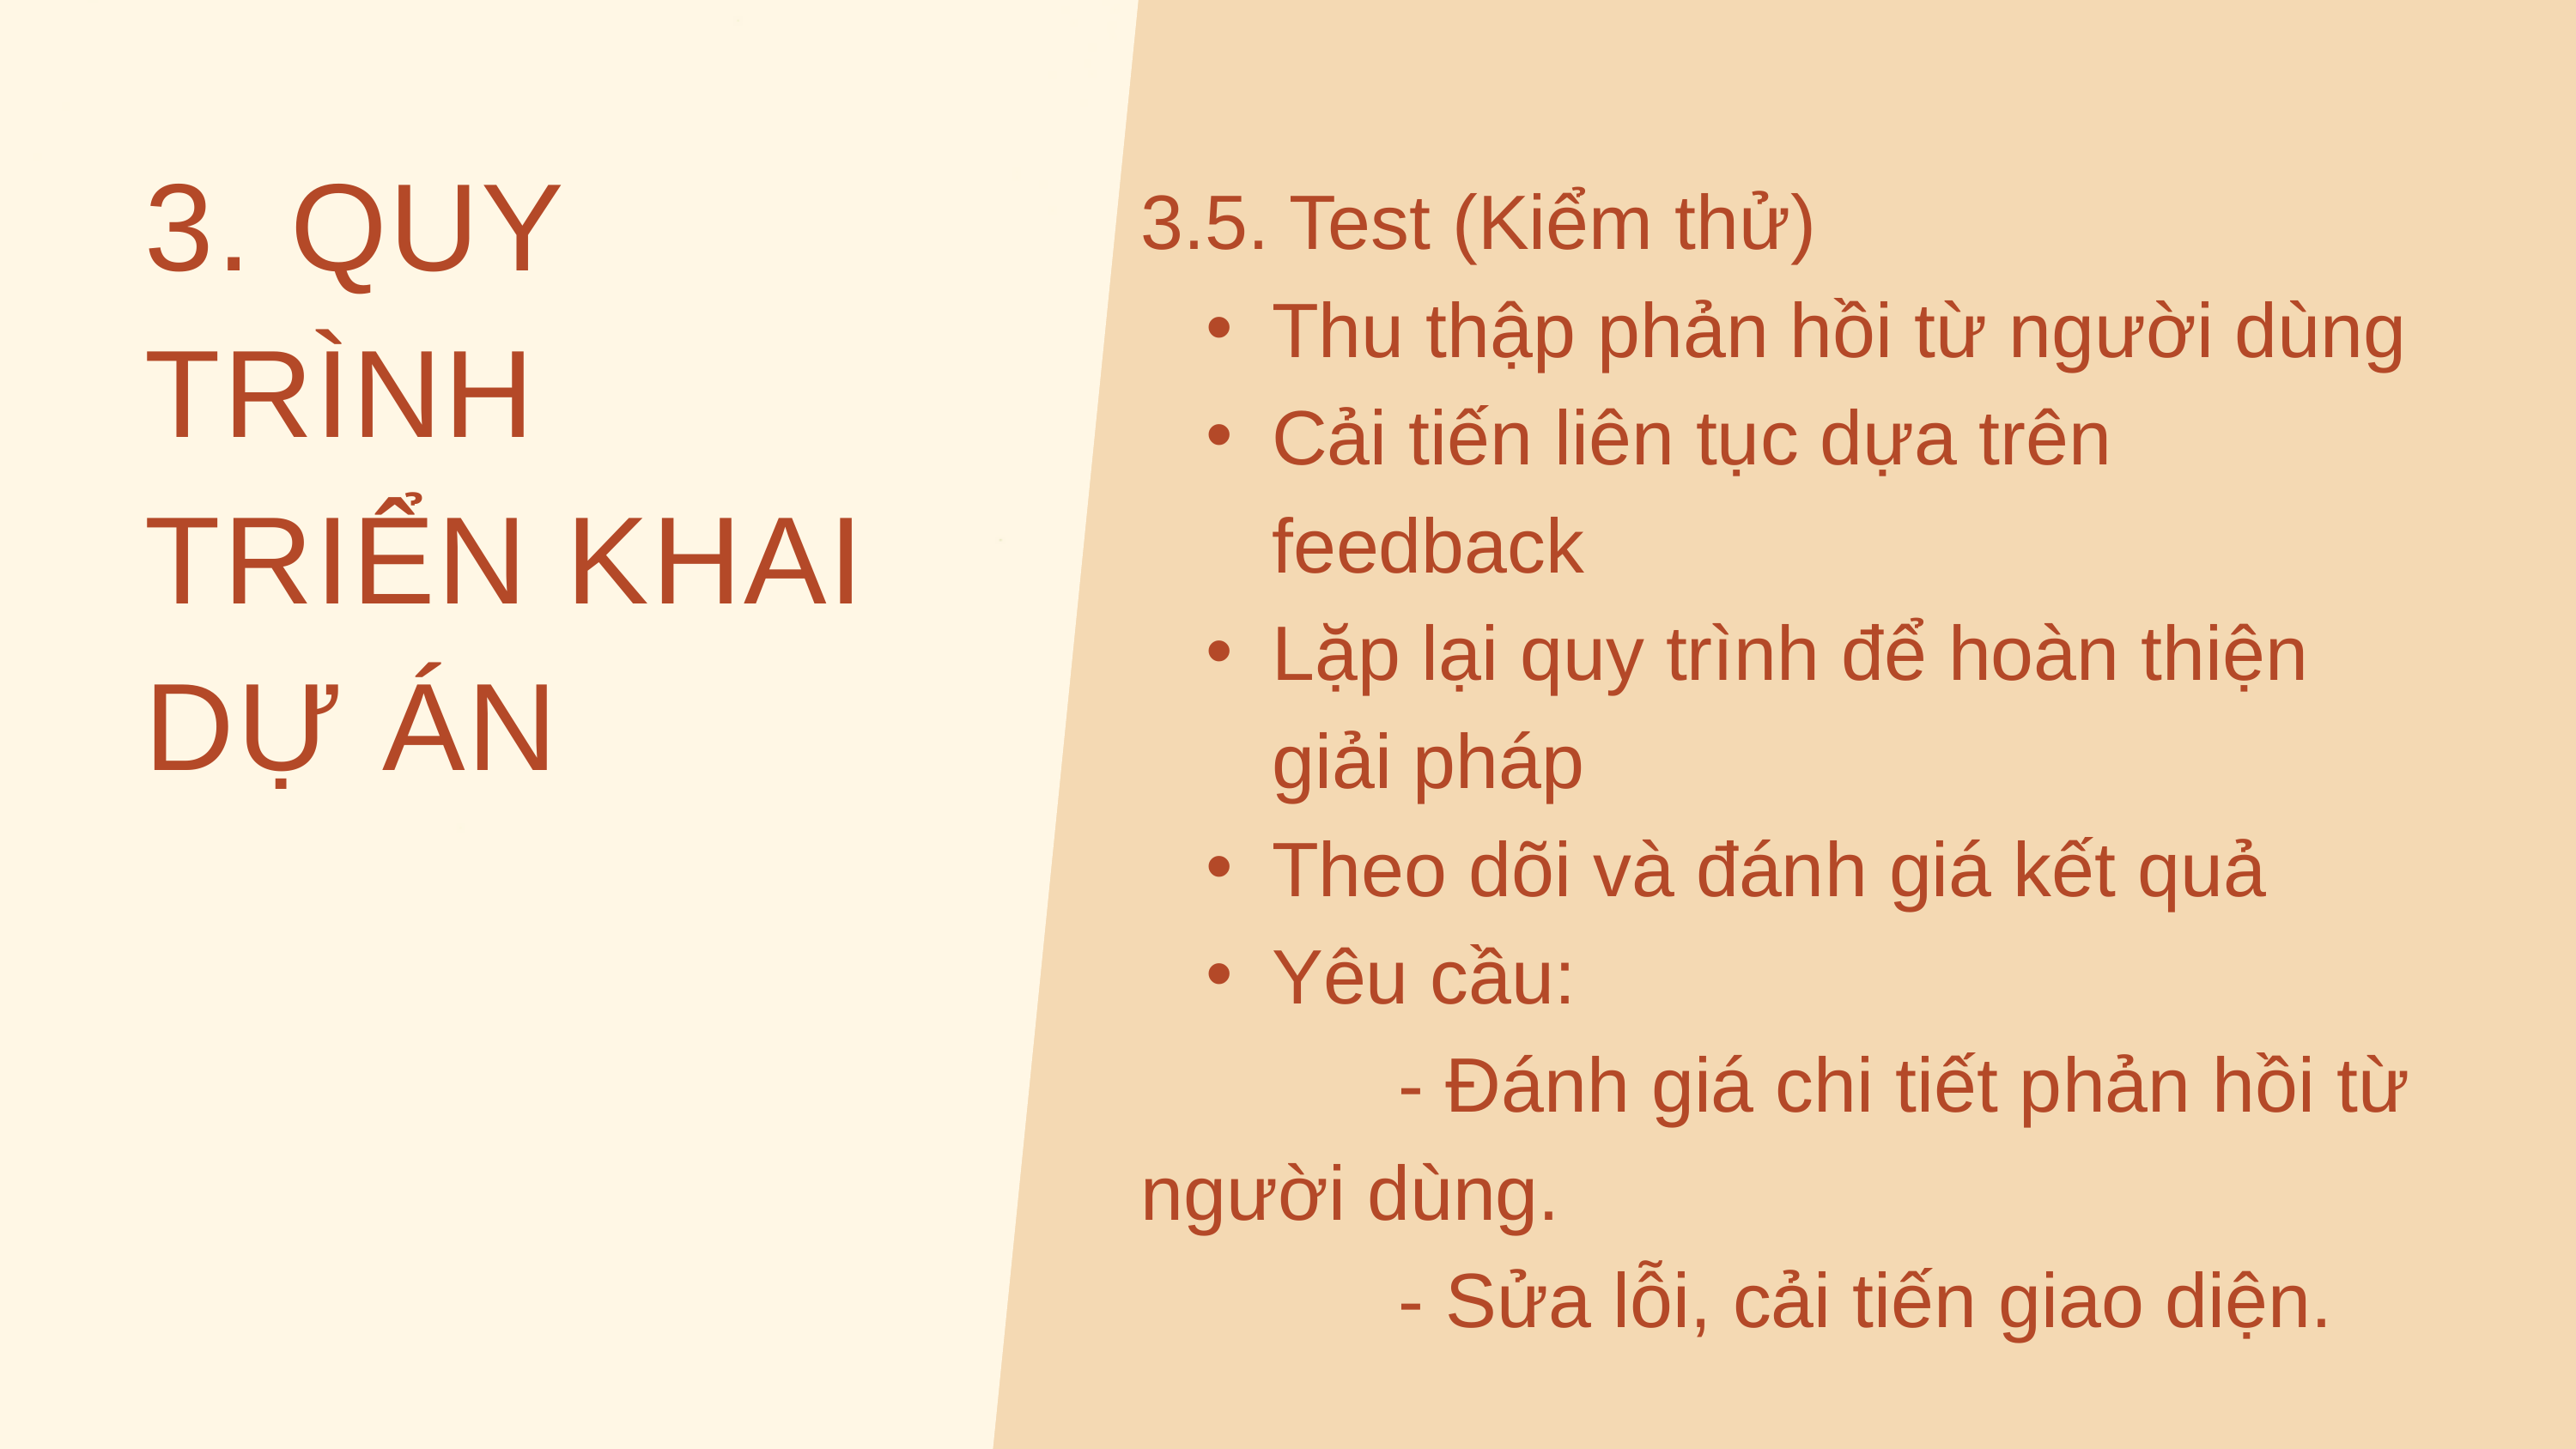

3. QUY TRÌNH TRIỂN KHAI DỰ ÁN
3.5. Test (Kiểm thử)
Thu thập phản hồi từ người dùng
Cải tiến liên tục dựa trên feedback
Lặp lại quy trình để hoàn thiện giải pháp
Theo dõi và đánh giá kết quả
Yêu cầu:
            - Đánh giá chi tiết phản hồi từ người dùng.
            - Sửa lỗi, cải tiến giao diện.